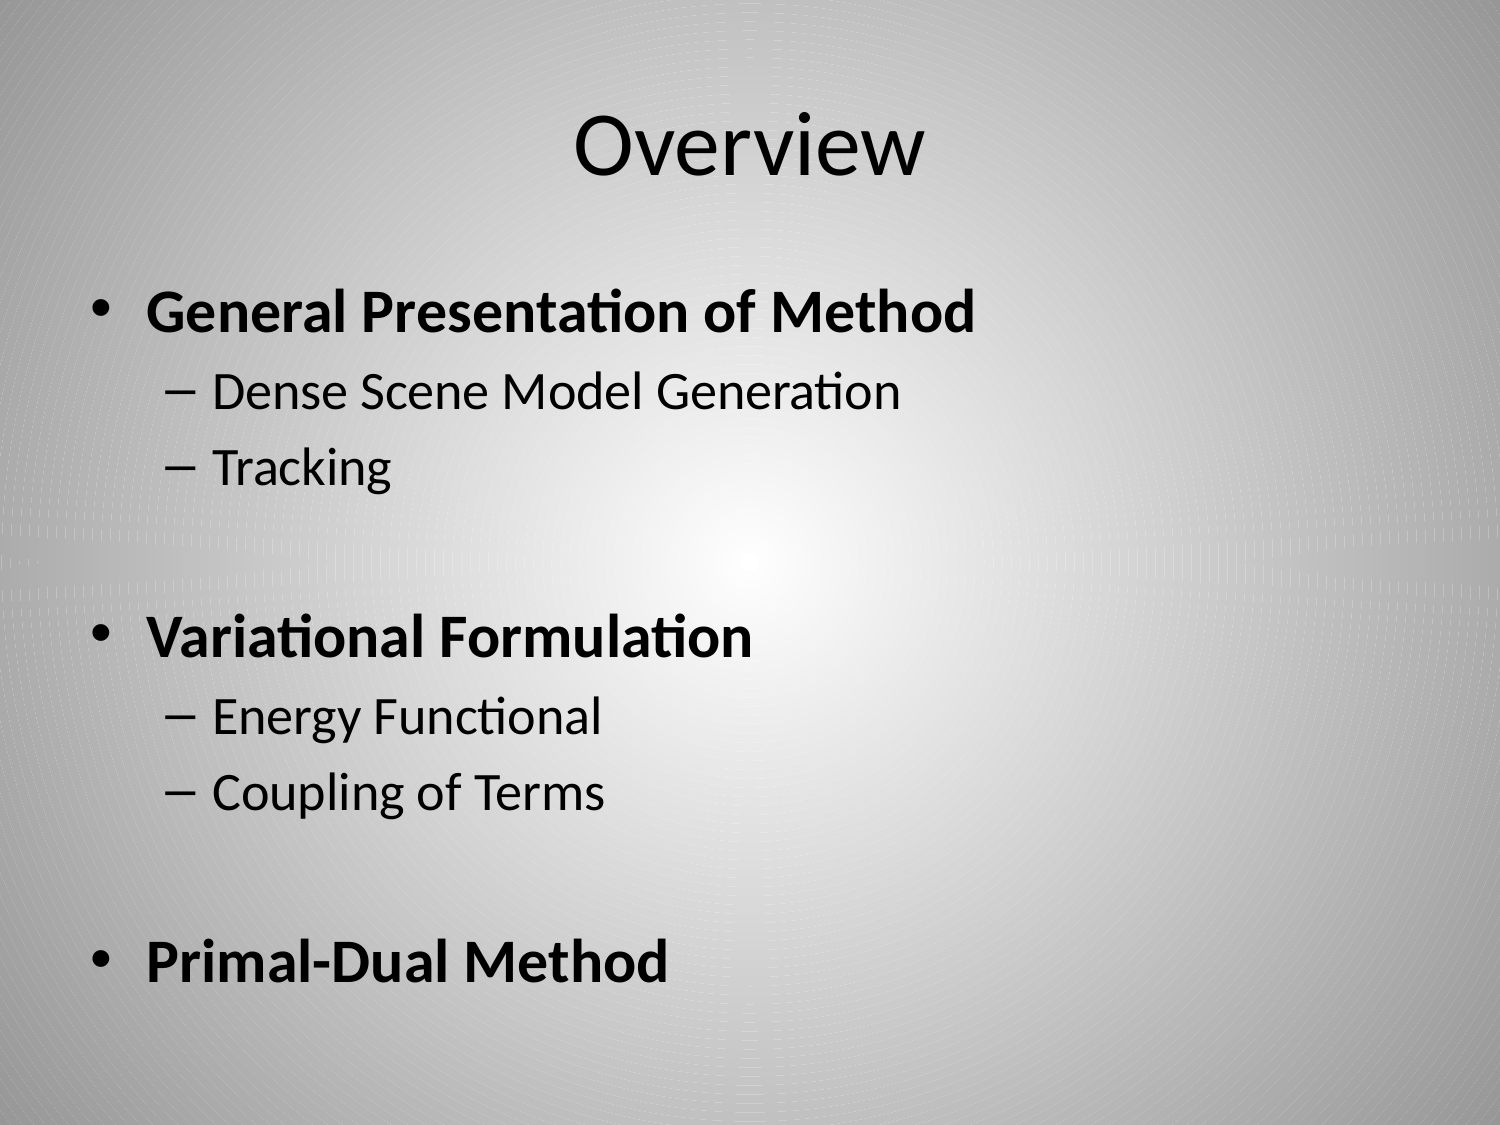

# Overview
General Presentation of Method
Dense Scene Model Generation
Tracking

Variational Formulation
Energy Functional
Coupling of Terms

Primal-Dual Method